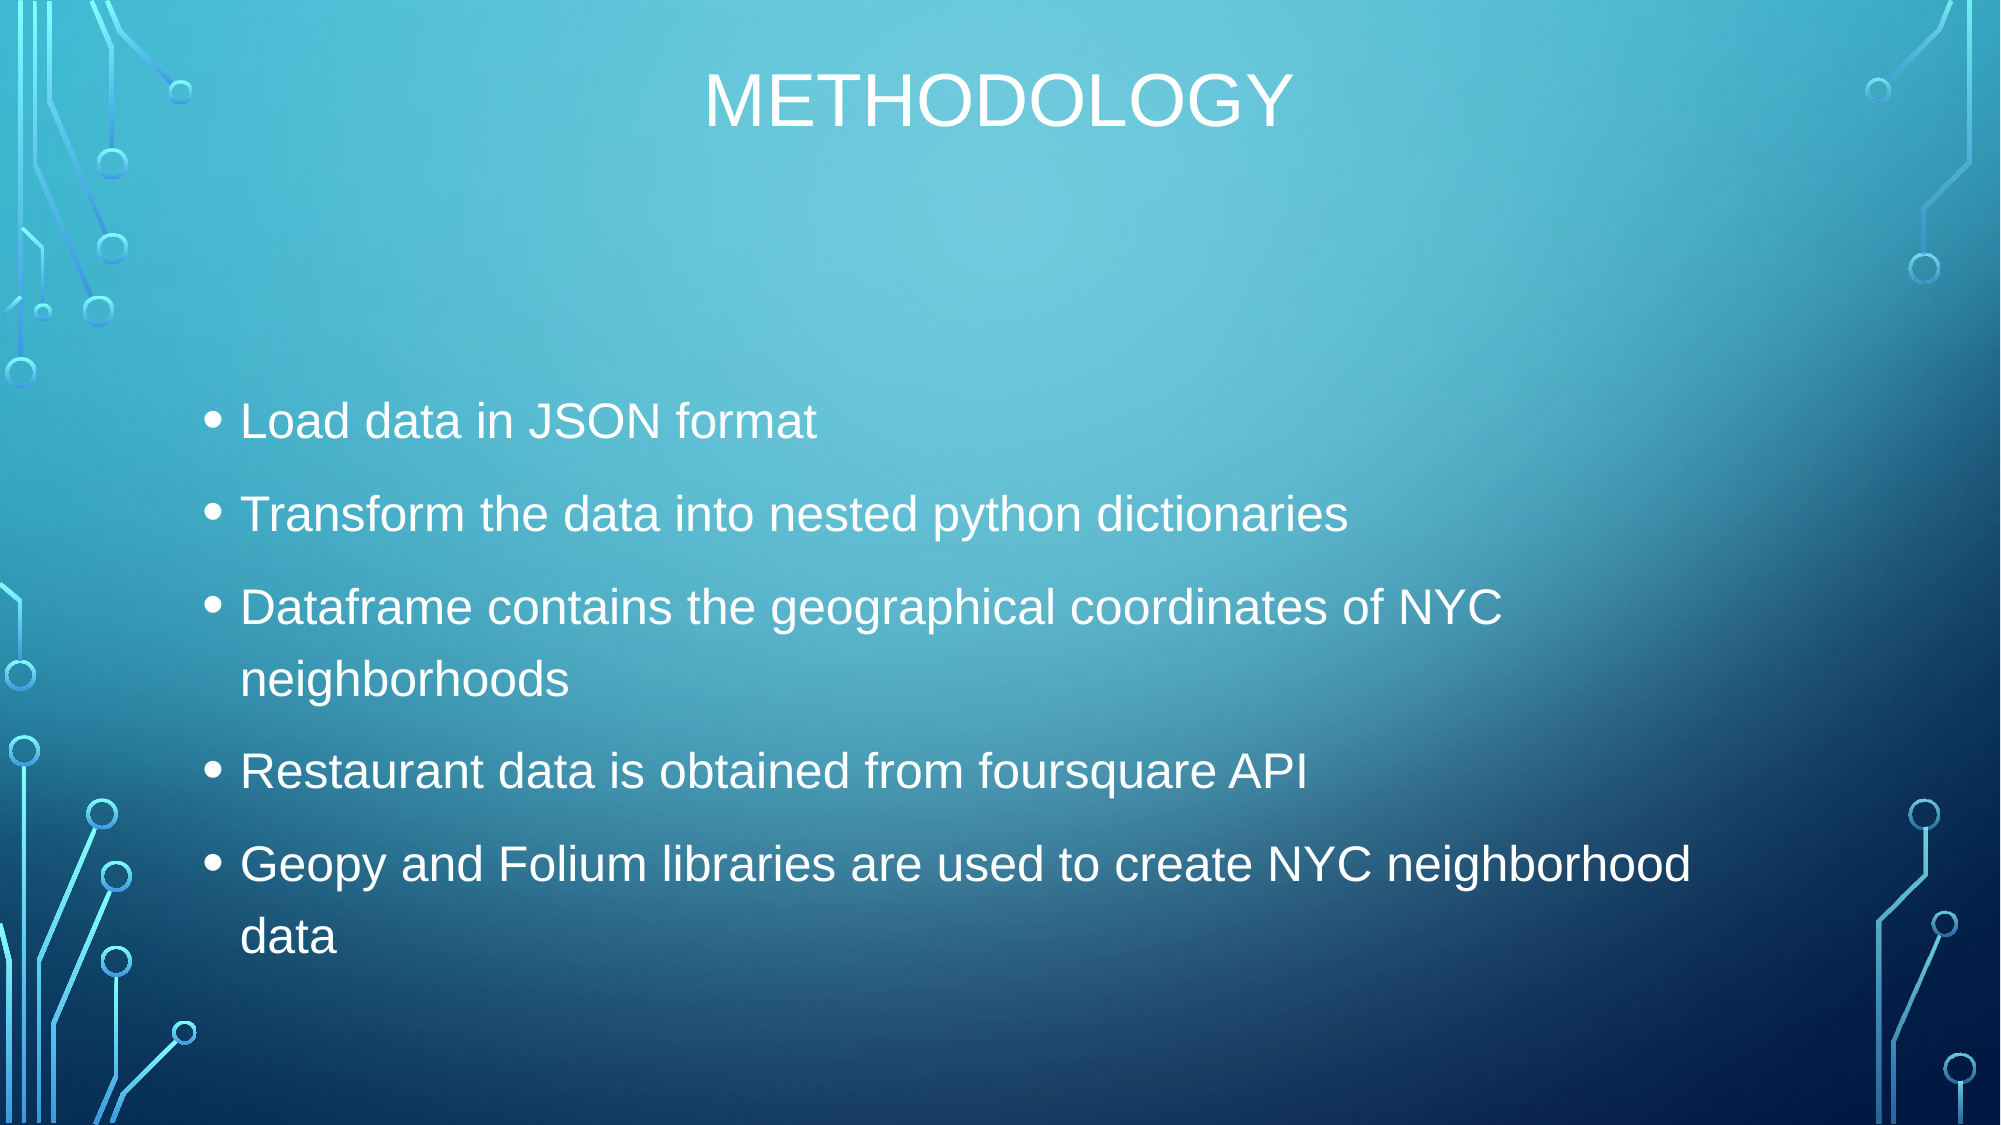

# methodology
Load data in JSON format
Transform the data into nested python dictionaries
Dataframe contains the geographical coordinates of NYC neighborhoods
Restaurant data is obtained from foursquare API
Geopy and Folium libraries are used to create NYC neighborhood data